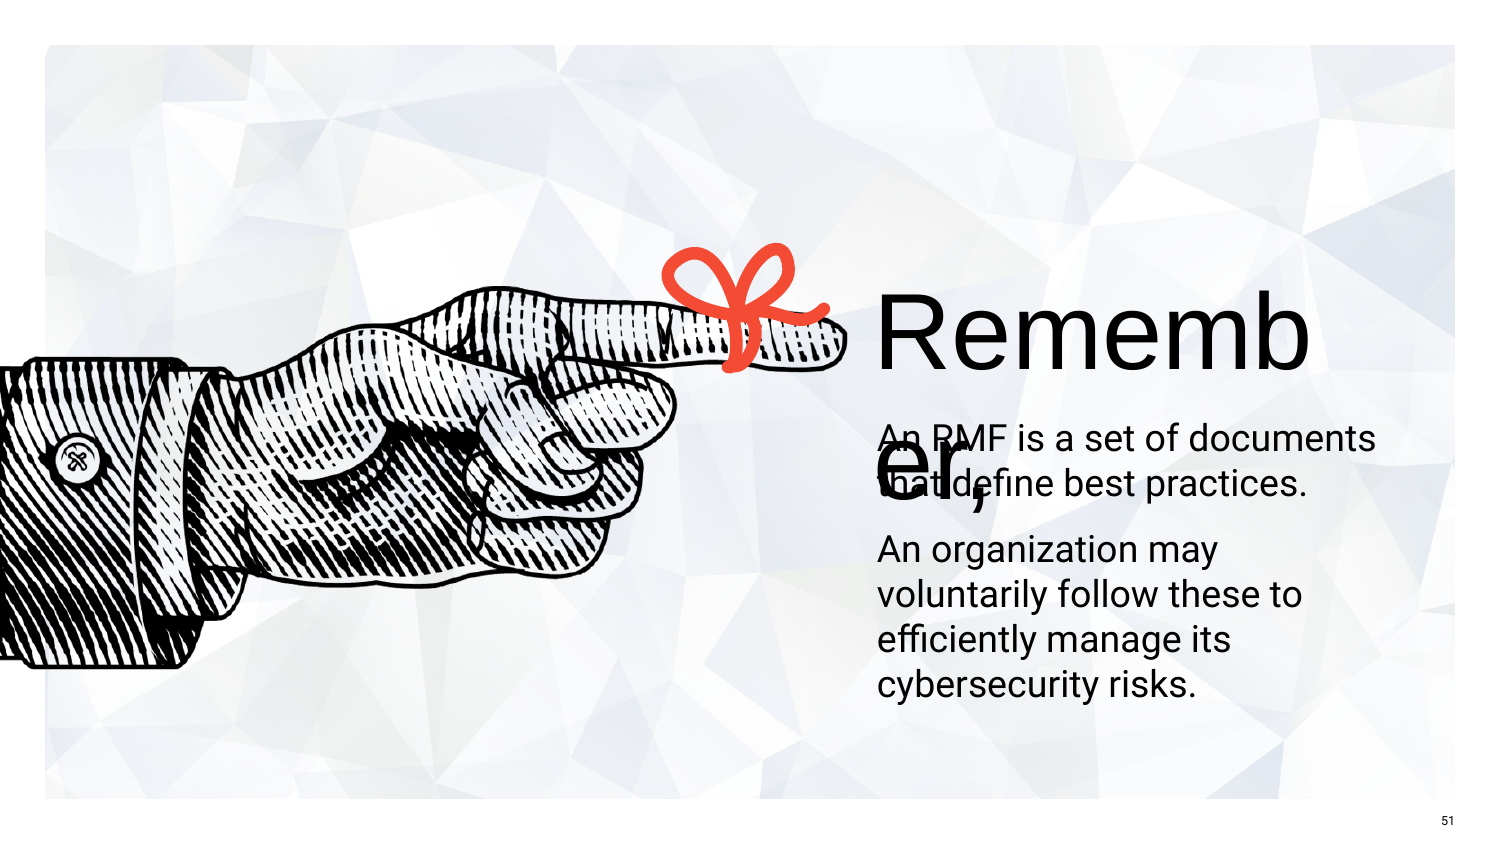

An RMF is a set of documents that define best practices.
An organization may voluntarily follow these to efficiently manage its cybersecurity risks.

51